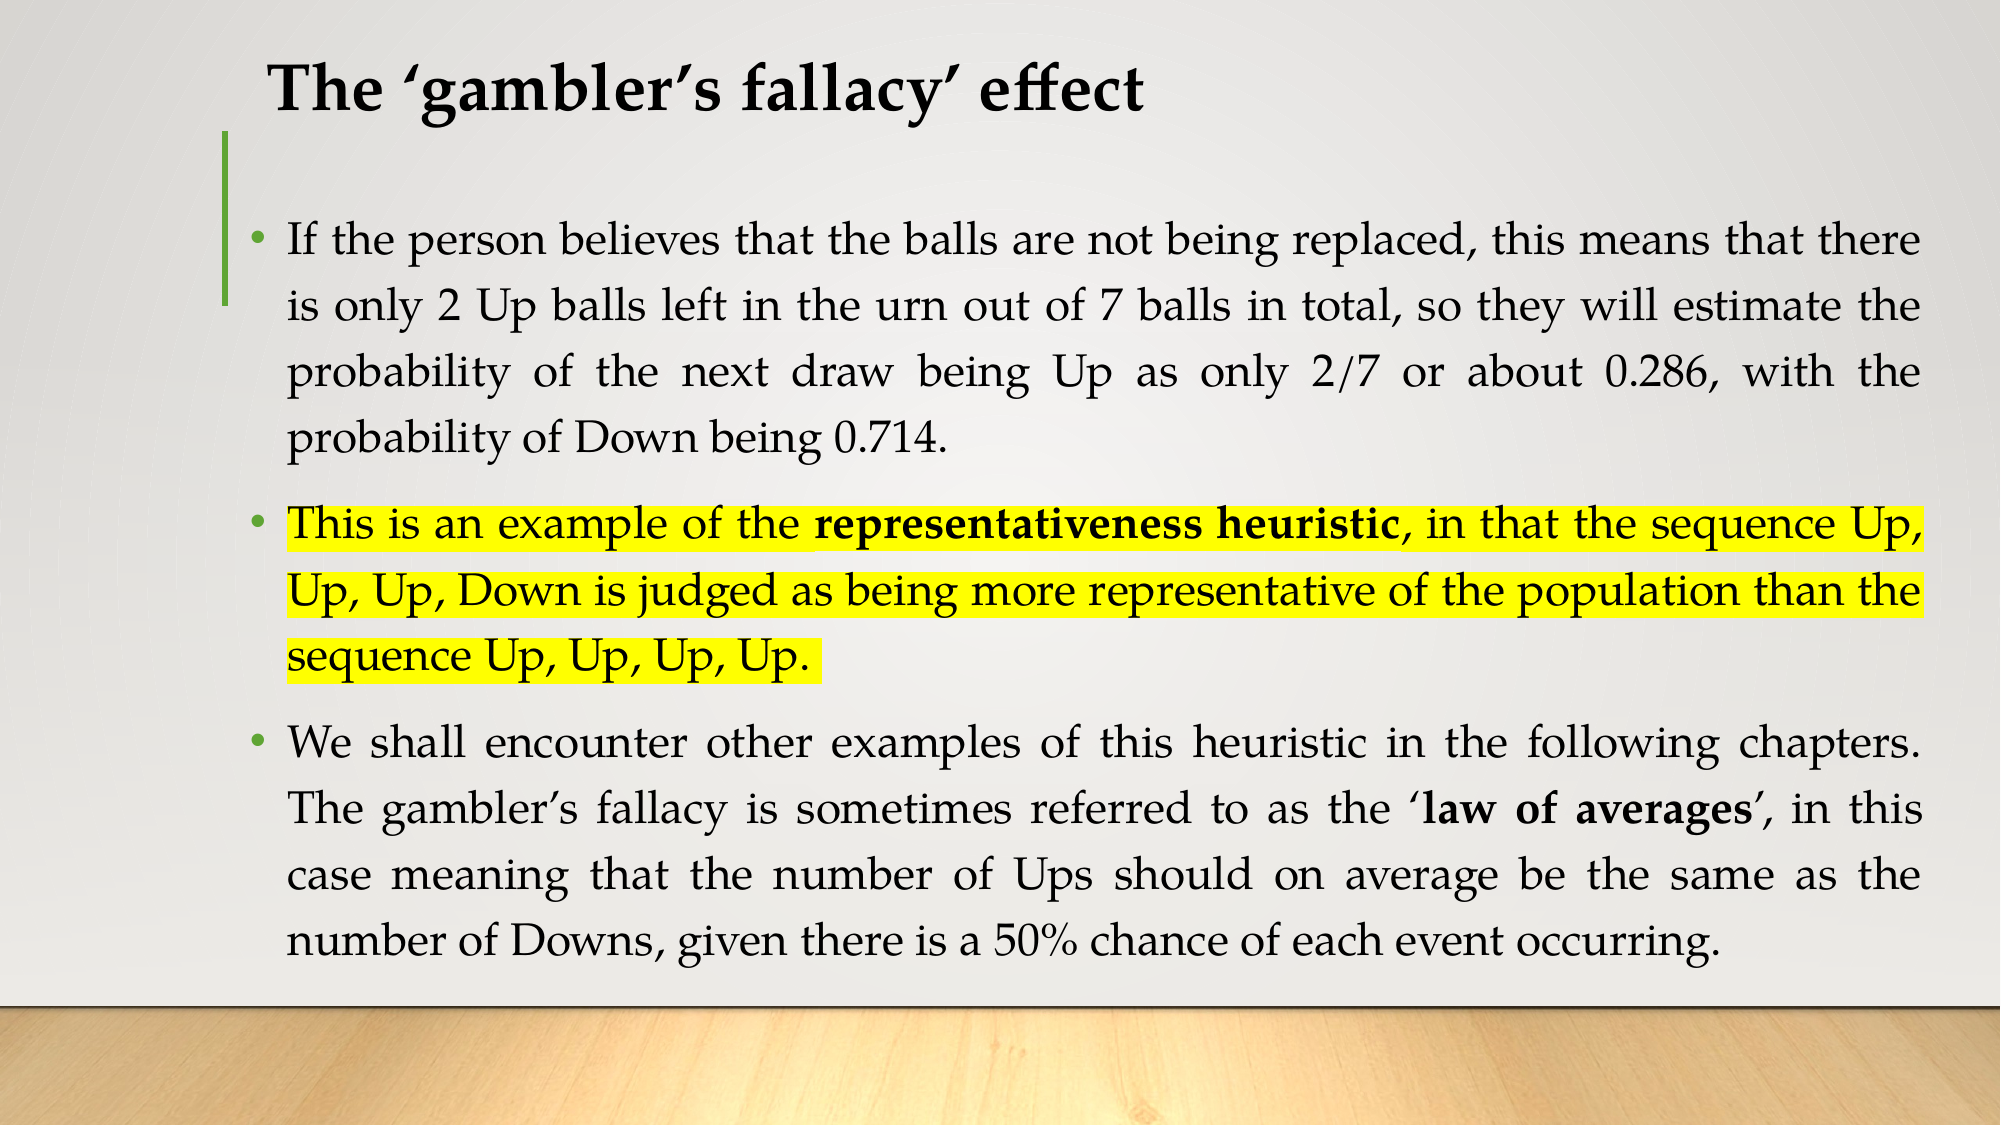

# The ‘gambler’s fallacy’ effect
If the person believes that the balls are not being replaced, this means that there is only 2 Up balls left in the urn out of 7 balls in total, so they will estimate the probability of the next draw being Up as only 2/7 or about 0.286, with the probability of Down being 0.714.
This is an example of the representativeness heuristic, in that the sequence Up, Up, Up, Down is judged as being more representative of the population than the sequence Up, Up, Up, Up.
We shall encounter other examples of this heuristic in the following chapters. The gambler’s fallacy is sometimes referred to as the ‘law of averages’, in this case meaning that the number of Ups should on average be the same as the number of Downs, given there is a 50% chance of each event occurring.